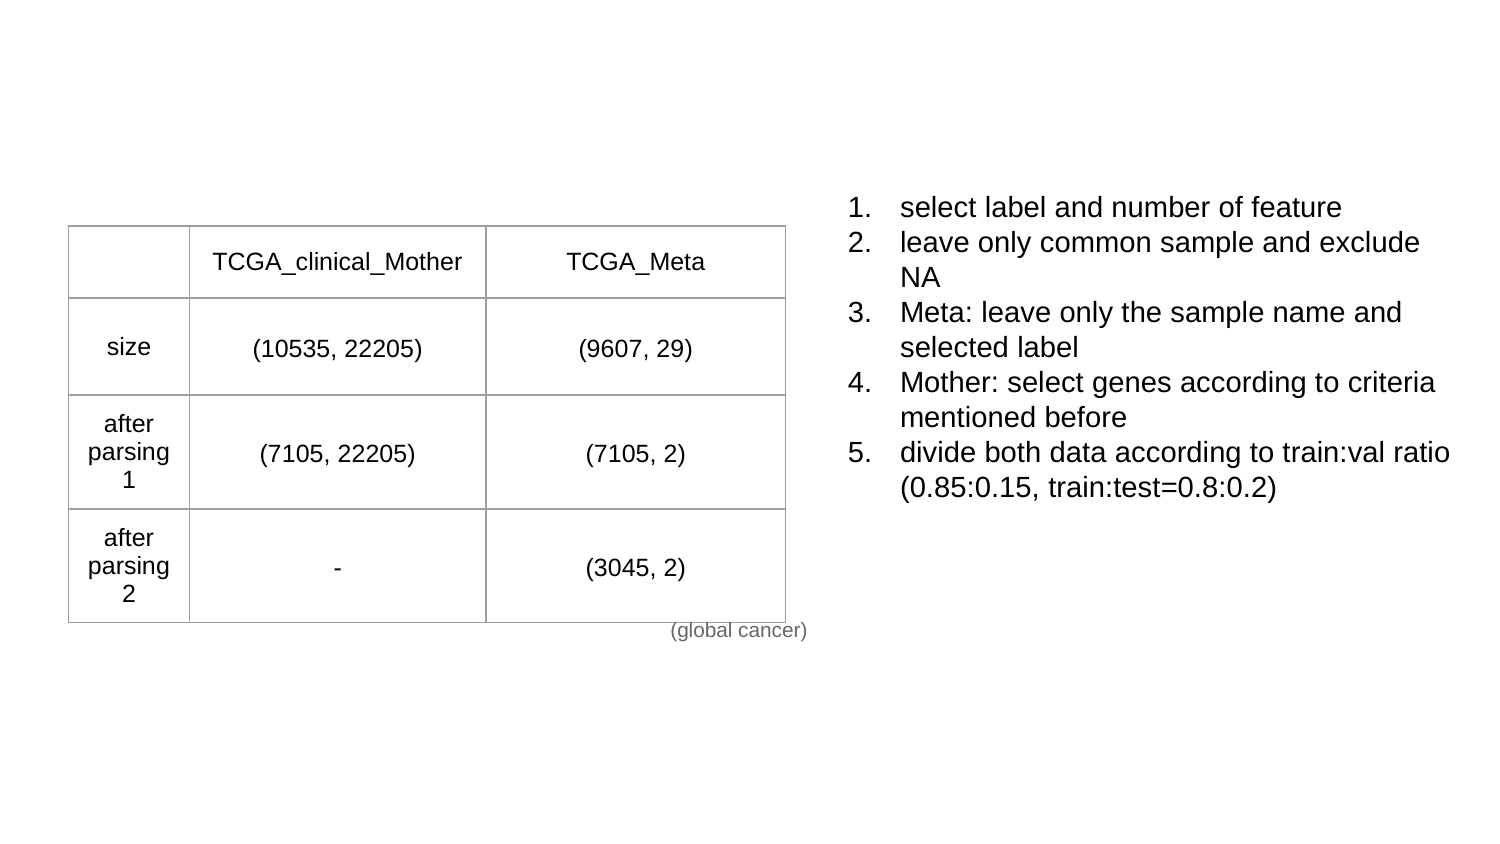

select label and number of feature
leave only common sample and exclude NA
Meta: leave only the sample name and selected label
Mother: select genes according to criteria mentioned before
divide both data according to train:val ratio (0.85:0.15, train:test=0.8:0.2)

|  | TCGA\_clinical\_Mother | TCGA\_Meta |
| --- | --- | --- |
| size | (10535, 22205) | (9607, 29) |
| after parsing 1 | (7105, 22205) | (7105, 2) |
| after parsing 2 | - | (3045, 2) |
(global cancer)